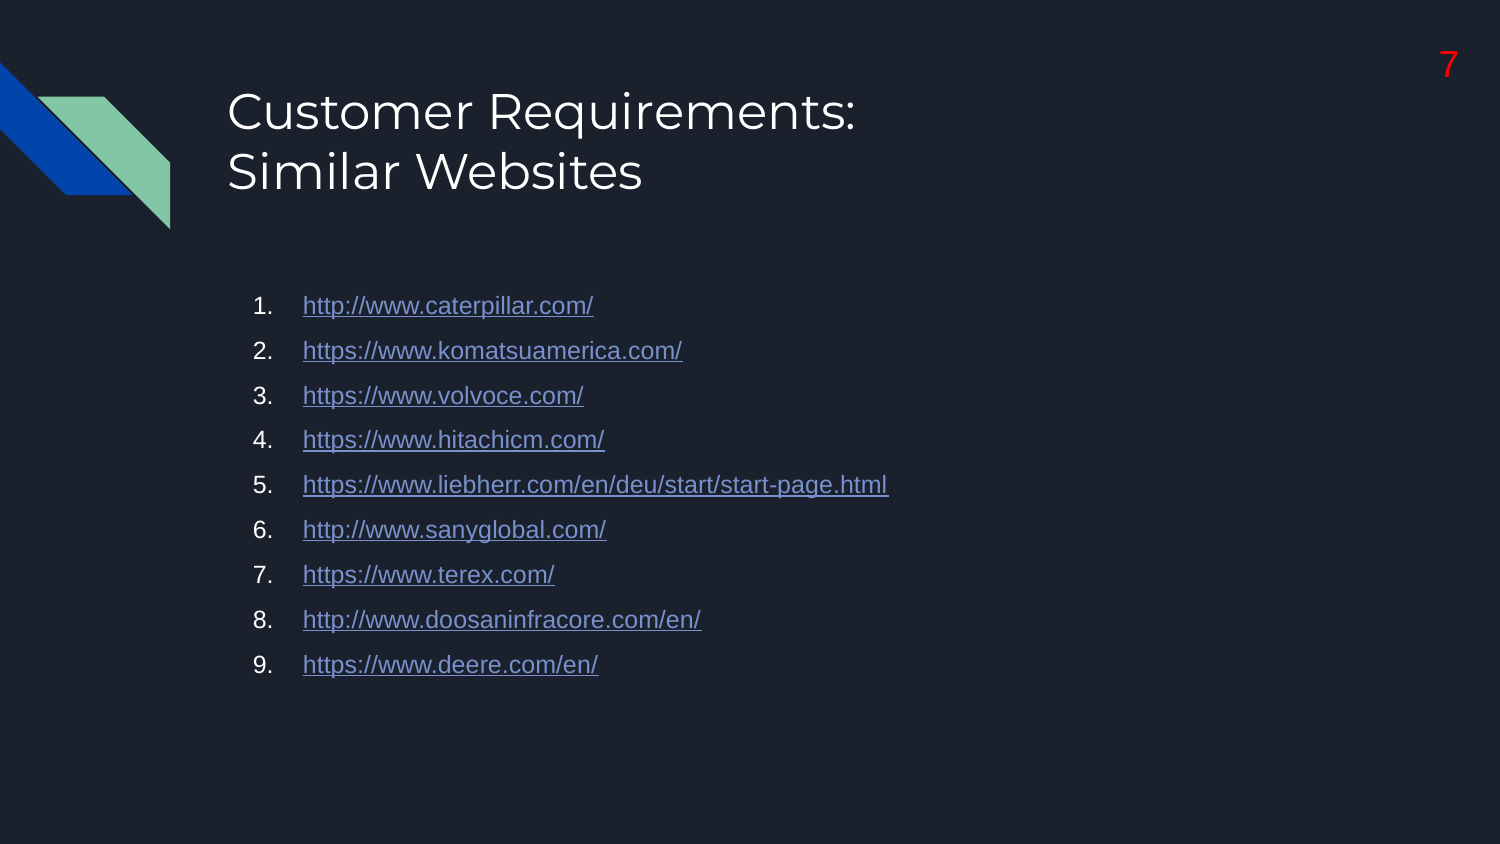

7
# Customer Requirements:
Similar Websites
http://www.caterpillar.com/
https://www.komatsuamerica.com/
https://www.volvoce.com/
https://www.hitachicm.com/
https://www.liebherr.com/en/deu/start/start-page.html
http://www.sanyglobal.com/
https://www.terex.com/
http://www.doosaninfracore.com/en/
https://www.deere.com/en/